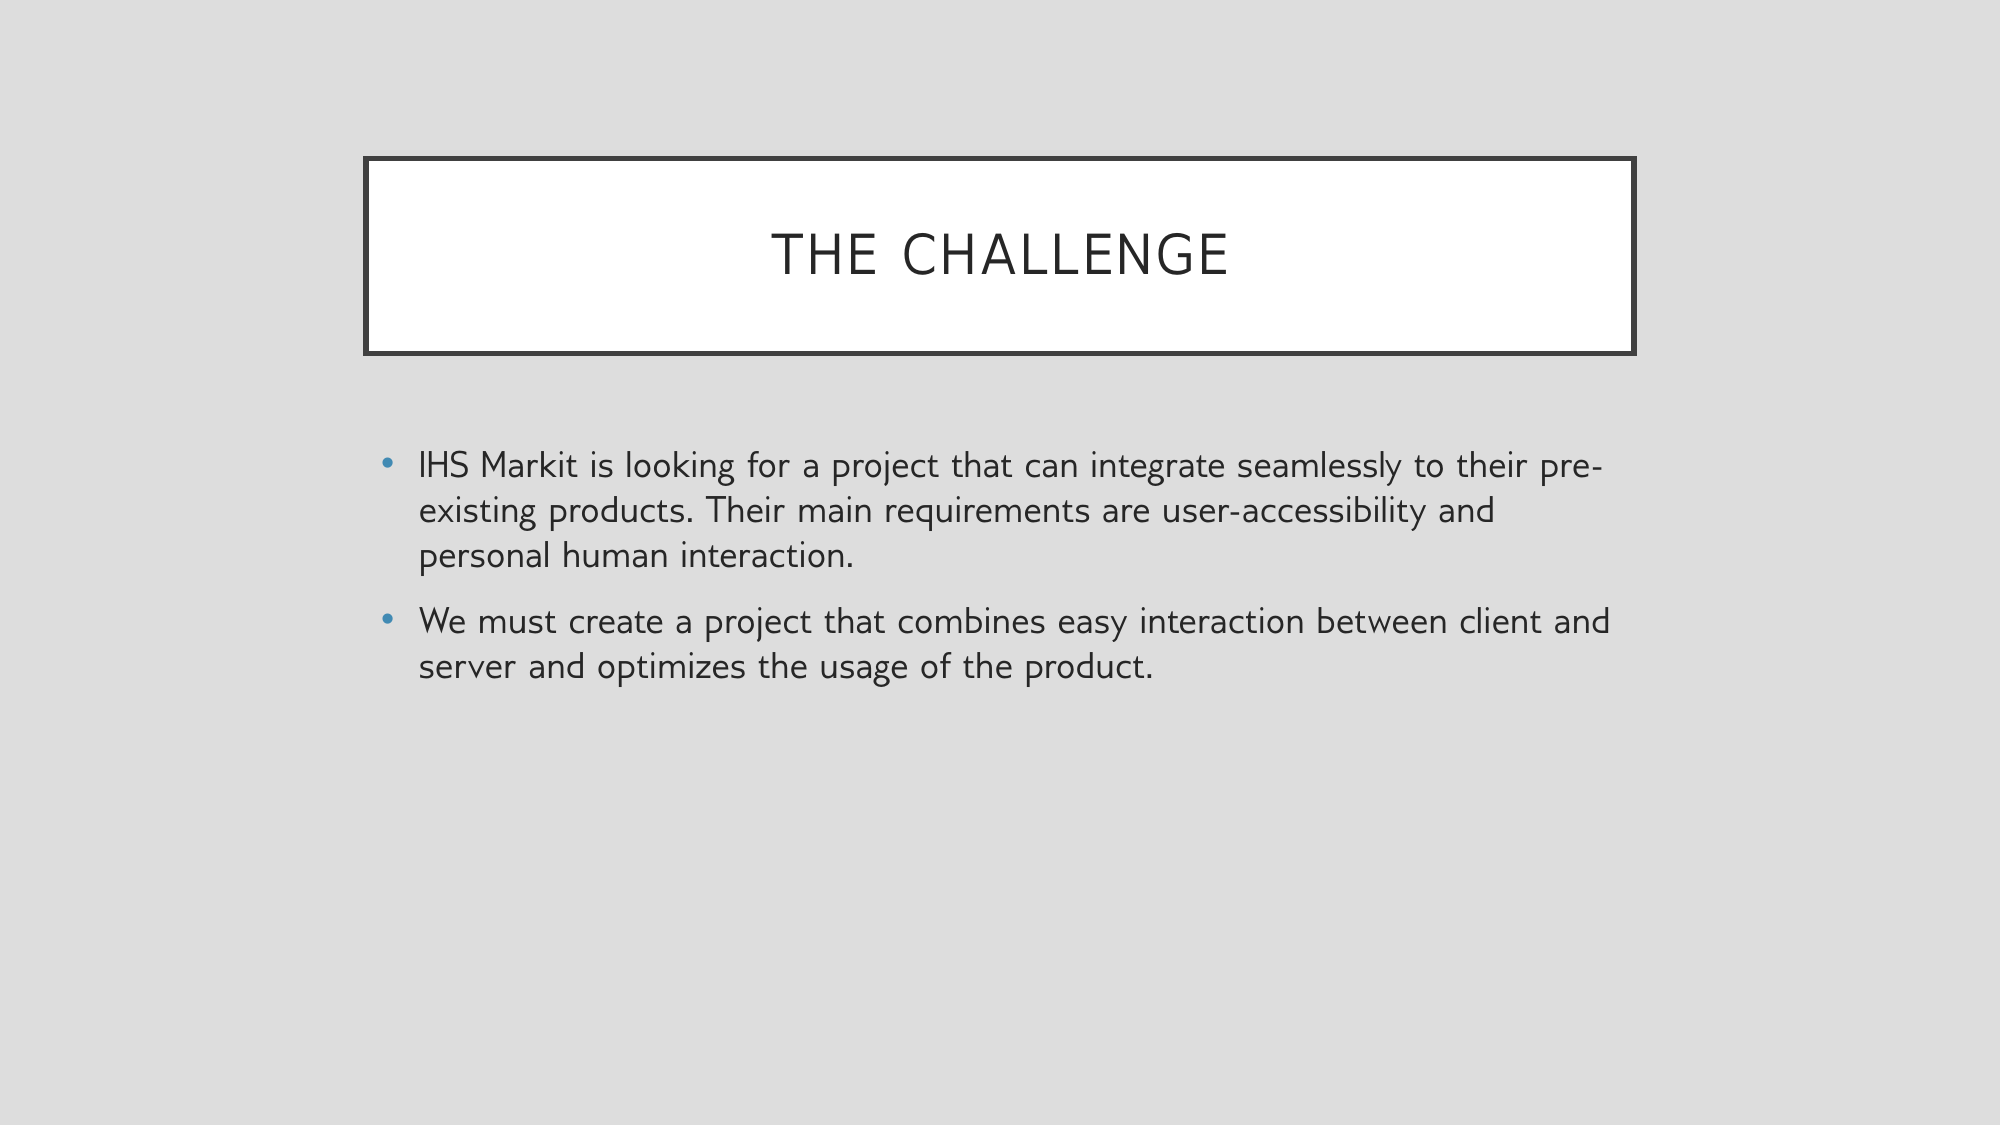

# The Challenge
IHS Markit is looking for a project that can integrate seamlessly to their pre-existing products. Their main requirements are user-accessibility and personal human interaction.
We must create a project that combines easy interaction between client and server and optimizes the usage of the product.